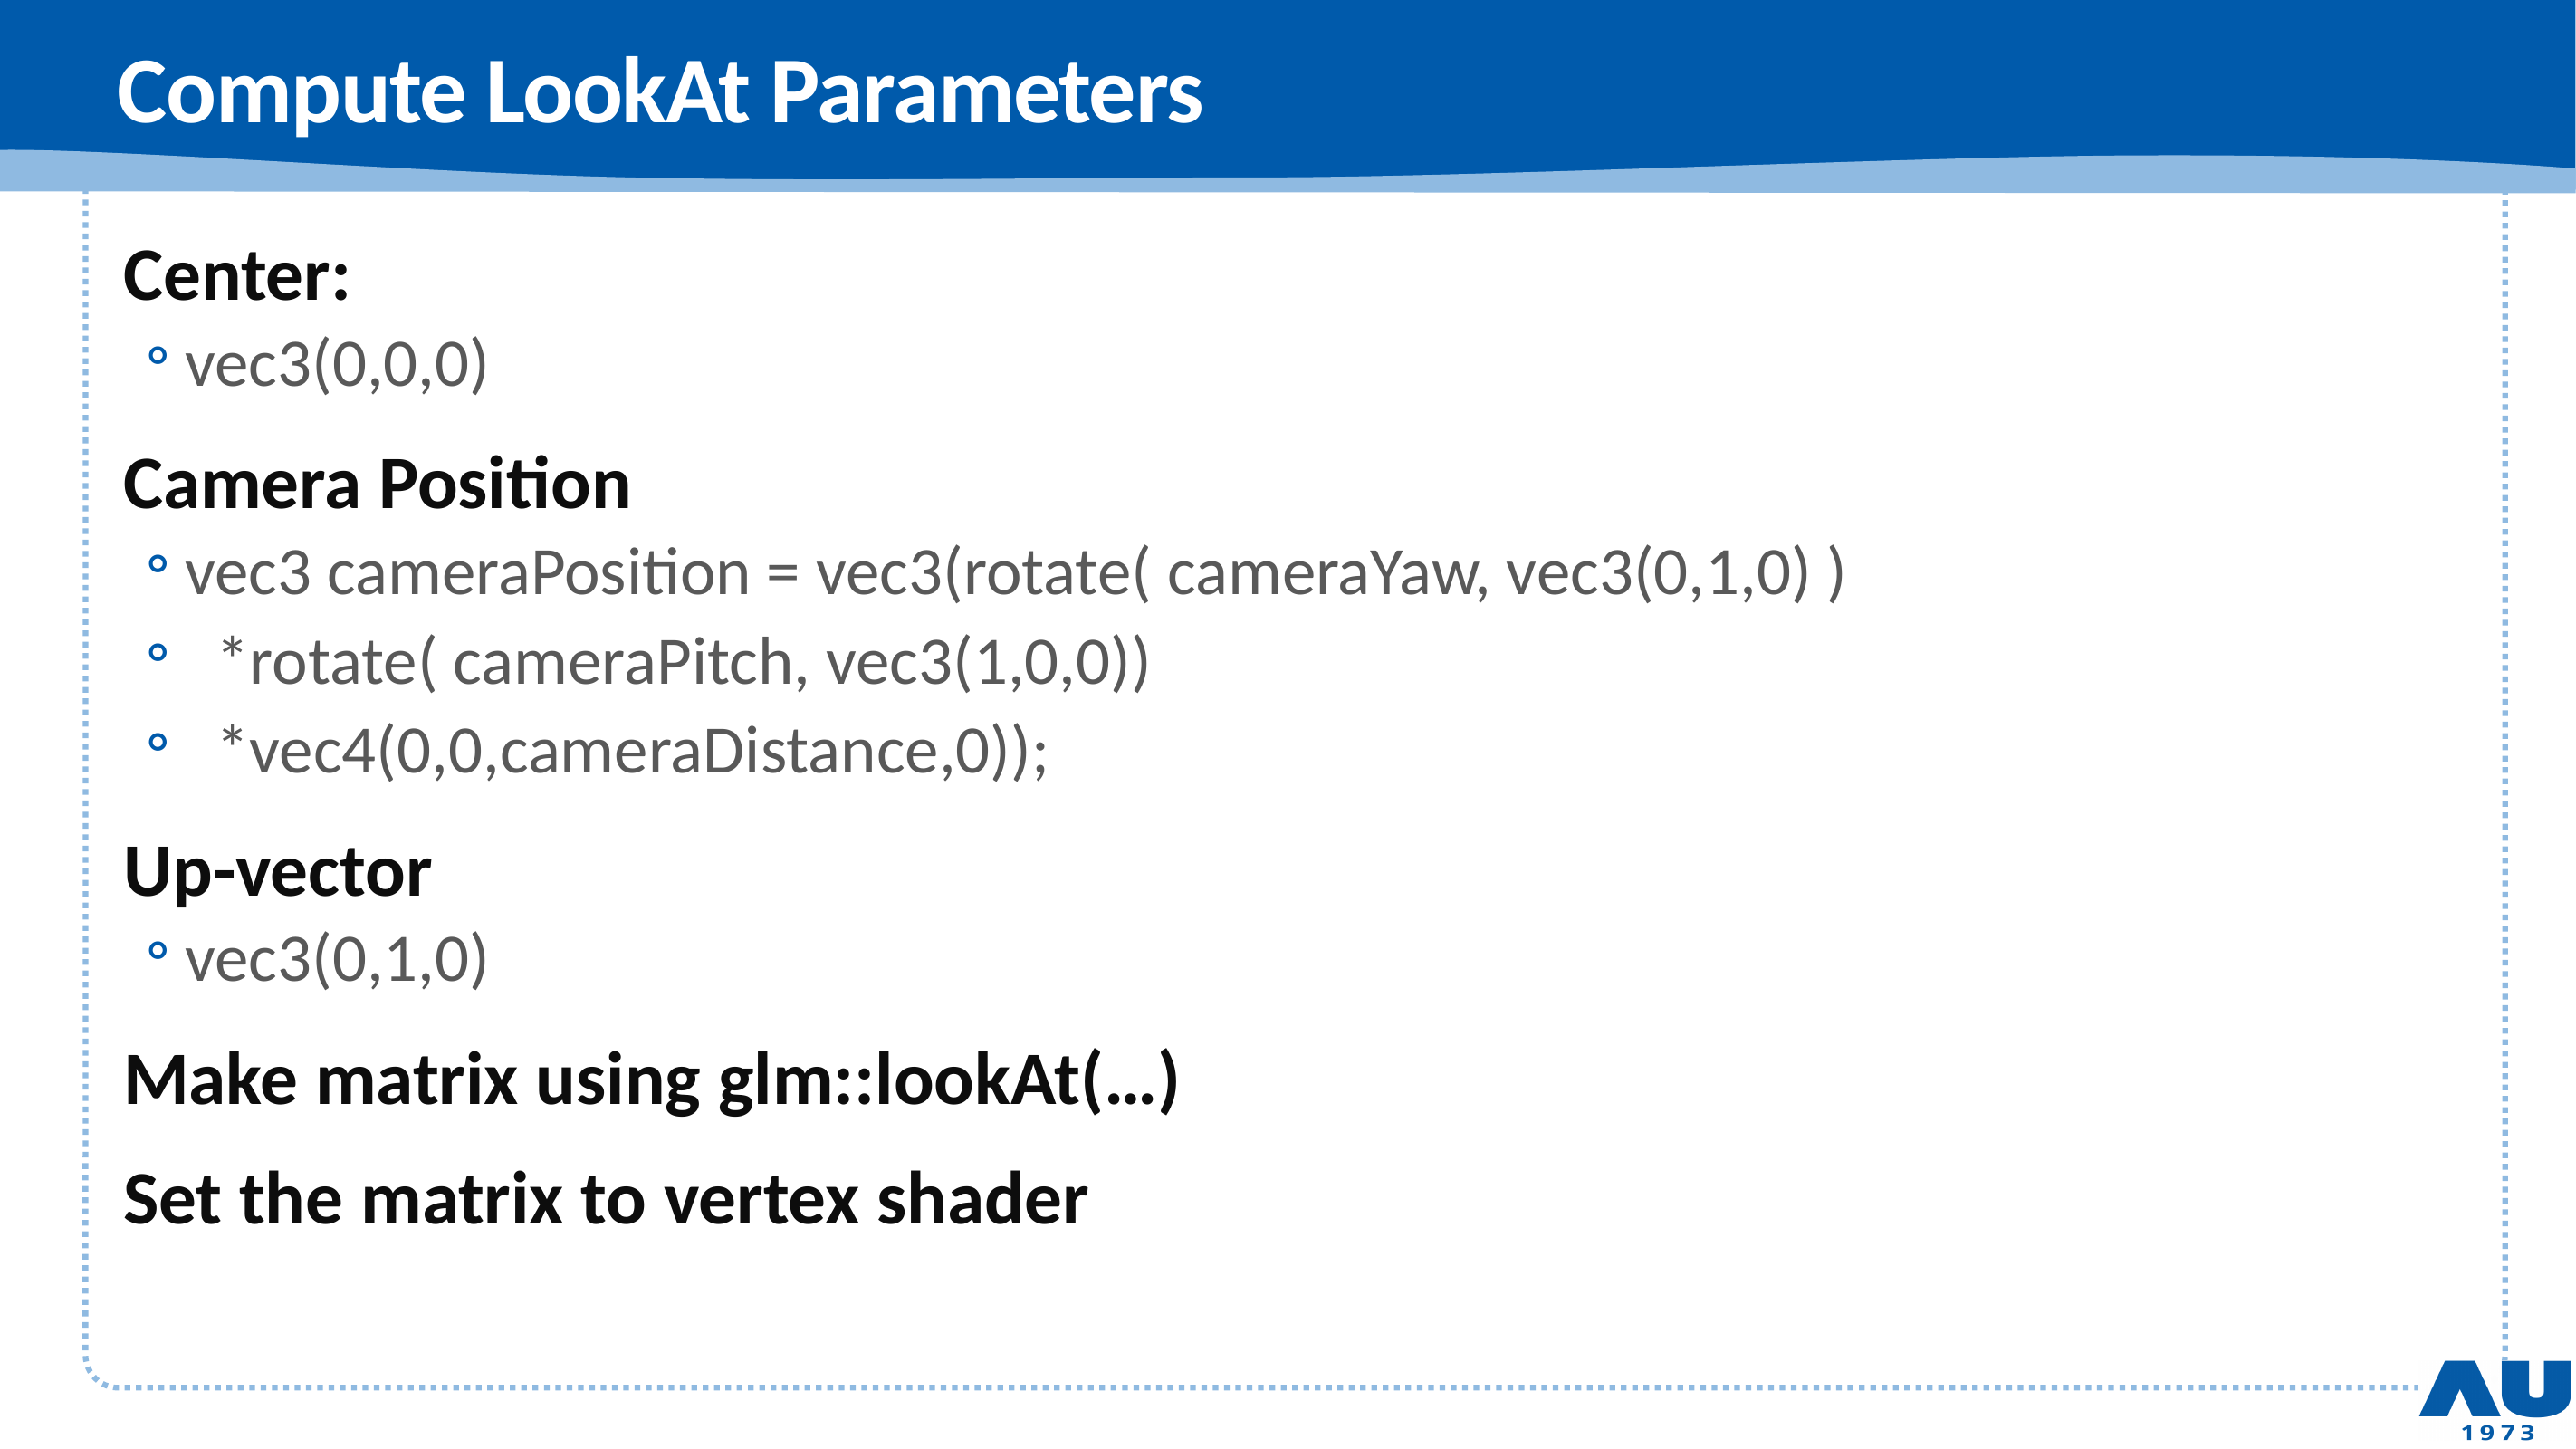

# Compute LookAt Parameters
Center:
vec3(0,0,0)
Camera Position
vec3 cameraPosition = vec3(rotate( cameraYaw, vec3(0,1,0) )
  *rotate( cameraPitch, vec3(1,0,0))
  *vec4(0,0,cameraDistance,0));
Up-vector
vec3(0,1,0)
Make matrix using glm::lookAt(…)
Set the matrix to vertex shader